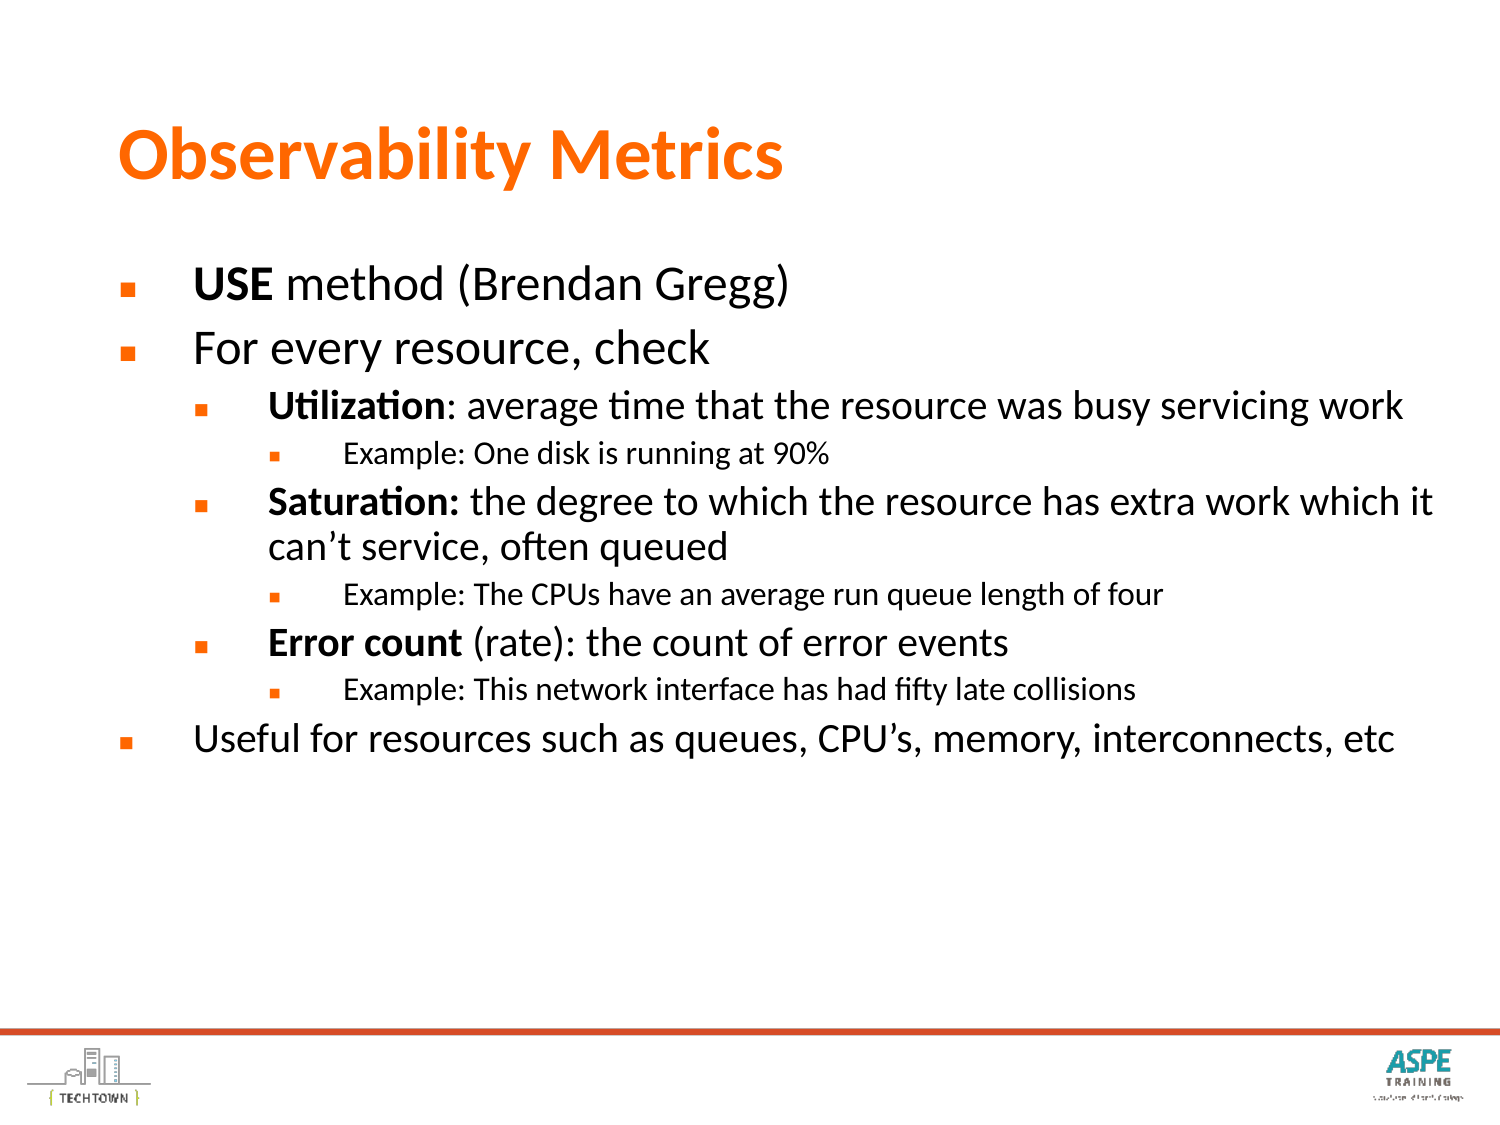

# Observability Metrics
USE method (Brendan Gregg)
For every resource, check
Utilization: average time that the resource was busy servicing work
Example: One disk is running at 90%
Saturation: the degree to which the resource has extra work which it can’t service, often queued
Example: The CPUs have an average run queue length of four
Error count (rate): the count of error events
Example: This network interface has had fifty late collisions
Useful for resources such as queues, CPU’s, memory, interconnects, etc